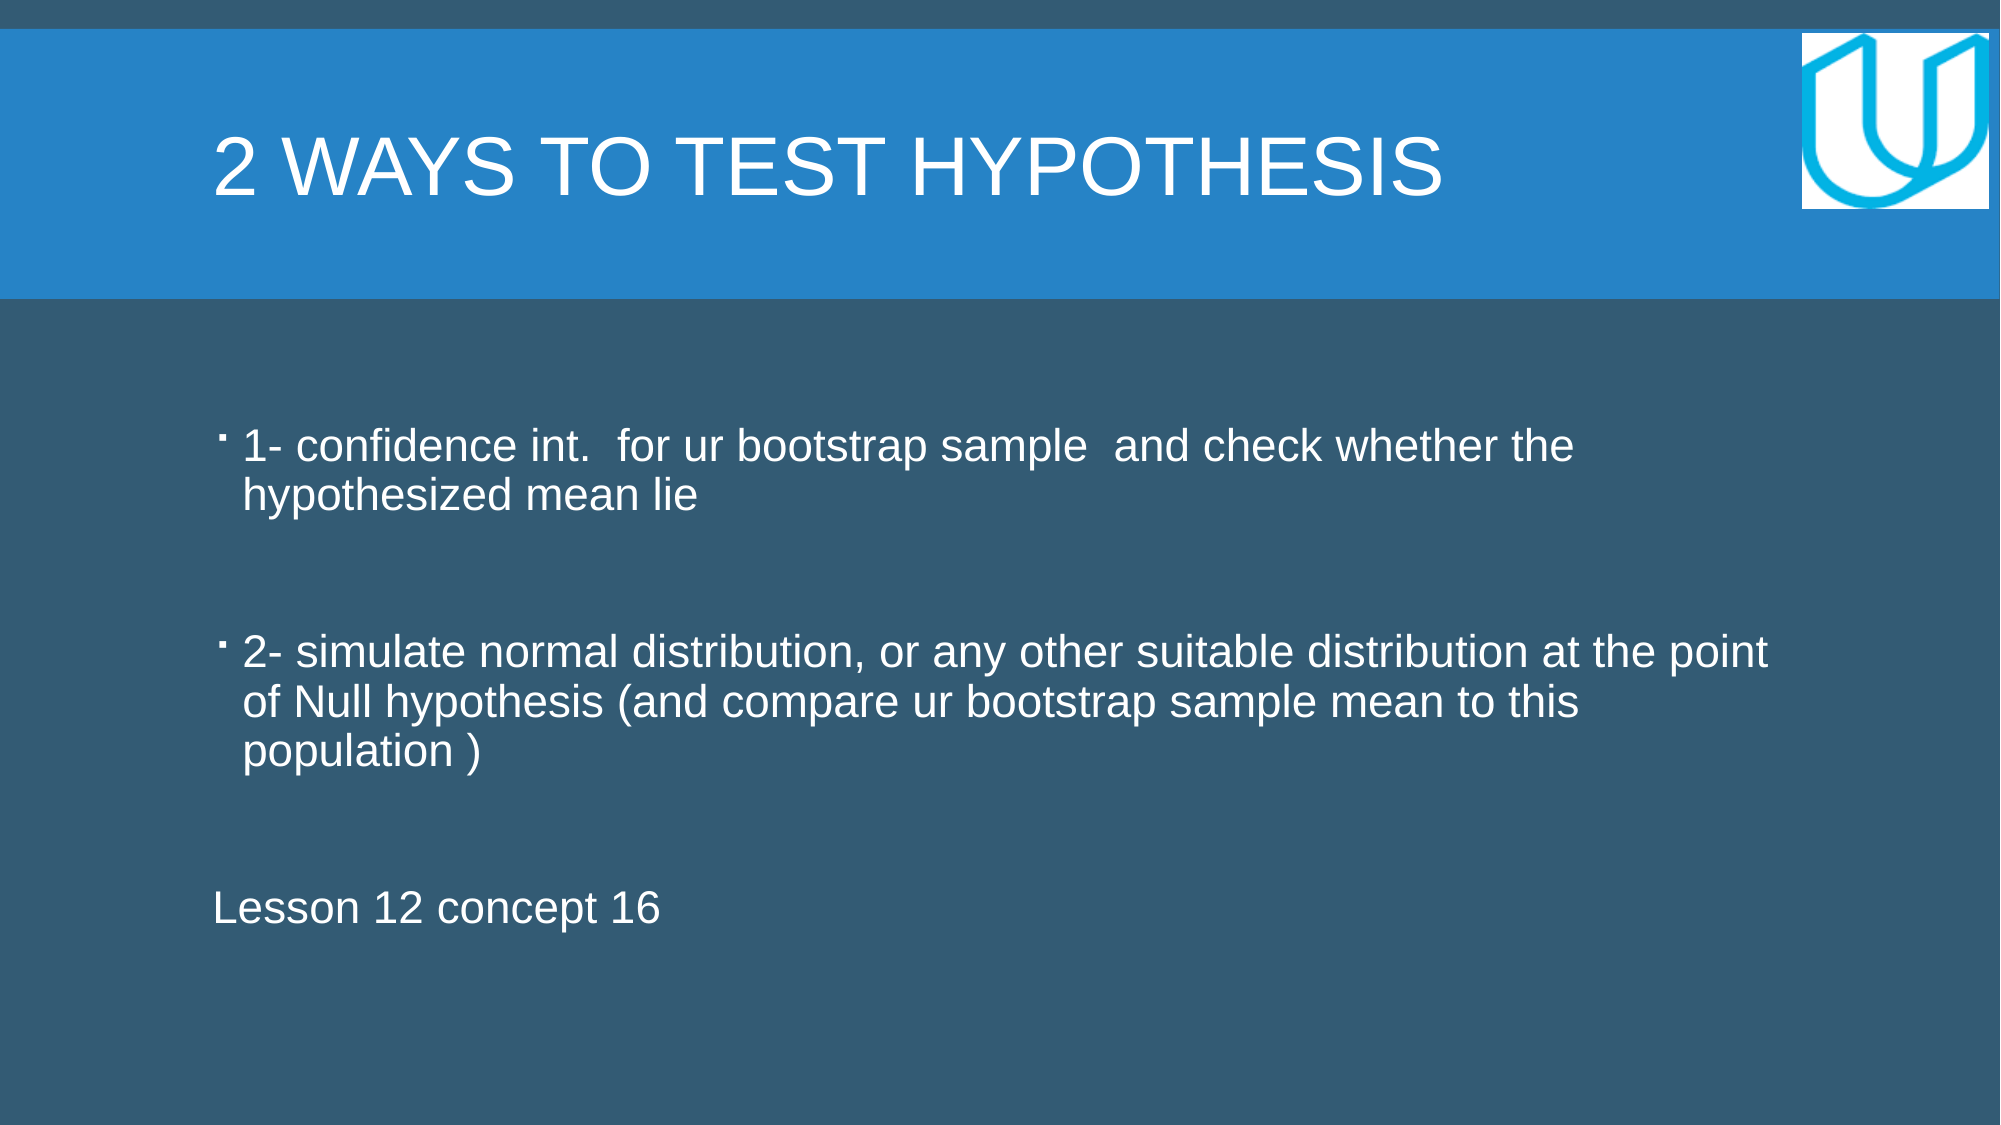

# 2 ways to test hypothesis

1- confidence int.  for ur bootstrap sample  and check whether the hypothesized mean lie

2- simulate normal distribution, or any other suitable distribution at the point of Null hypothesis (and compare ur bootstrap sample mean to this population )

Lesson 12 concept 16